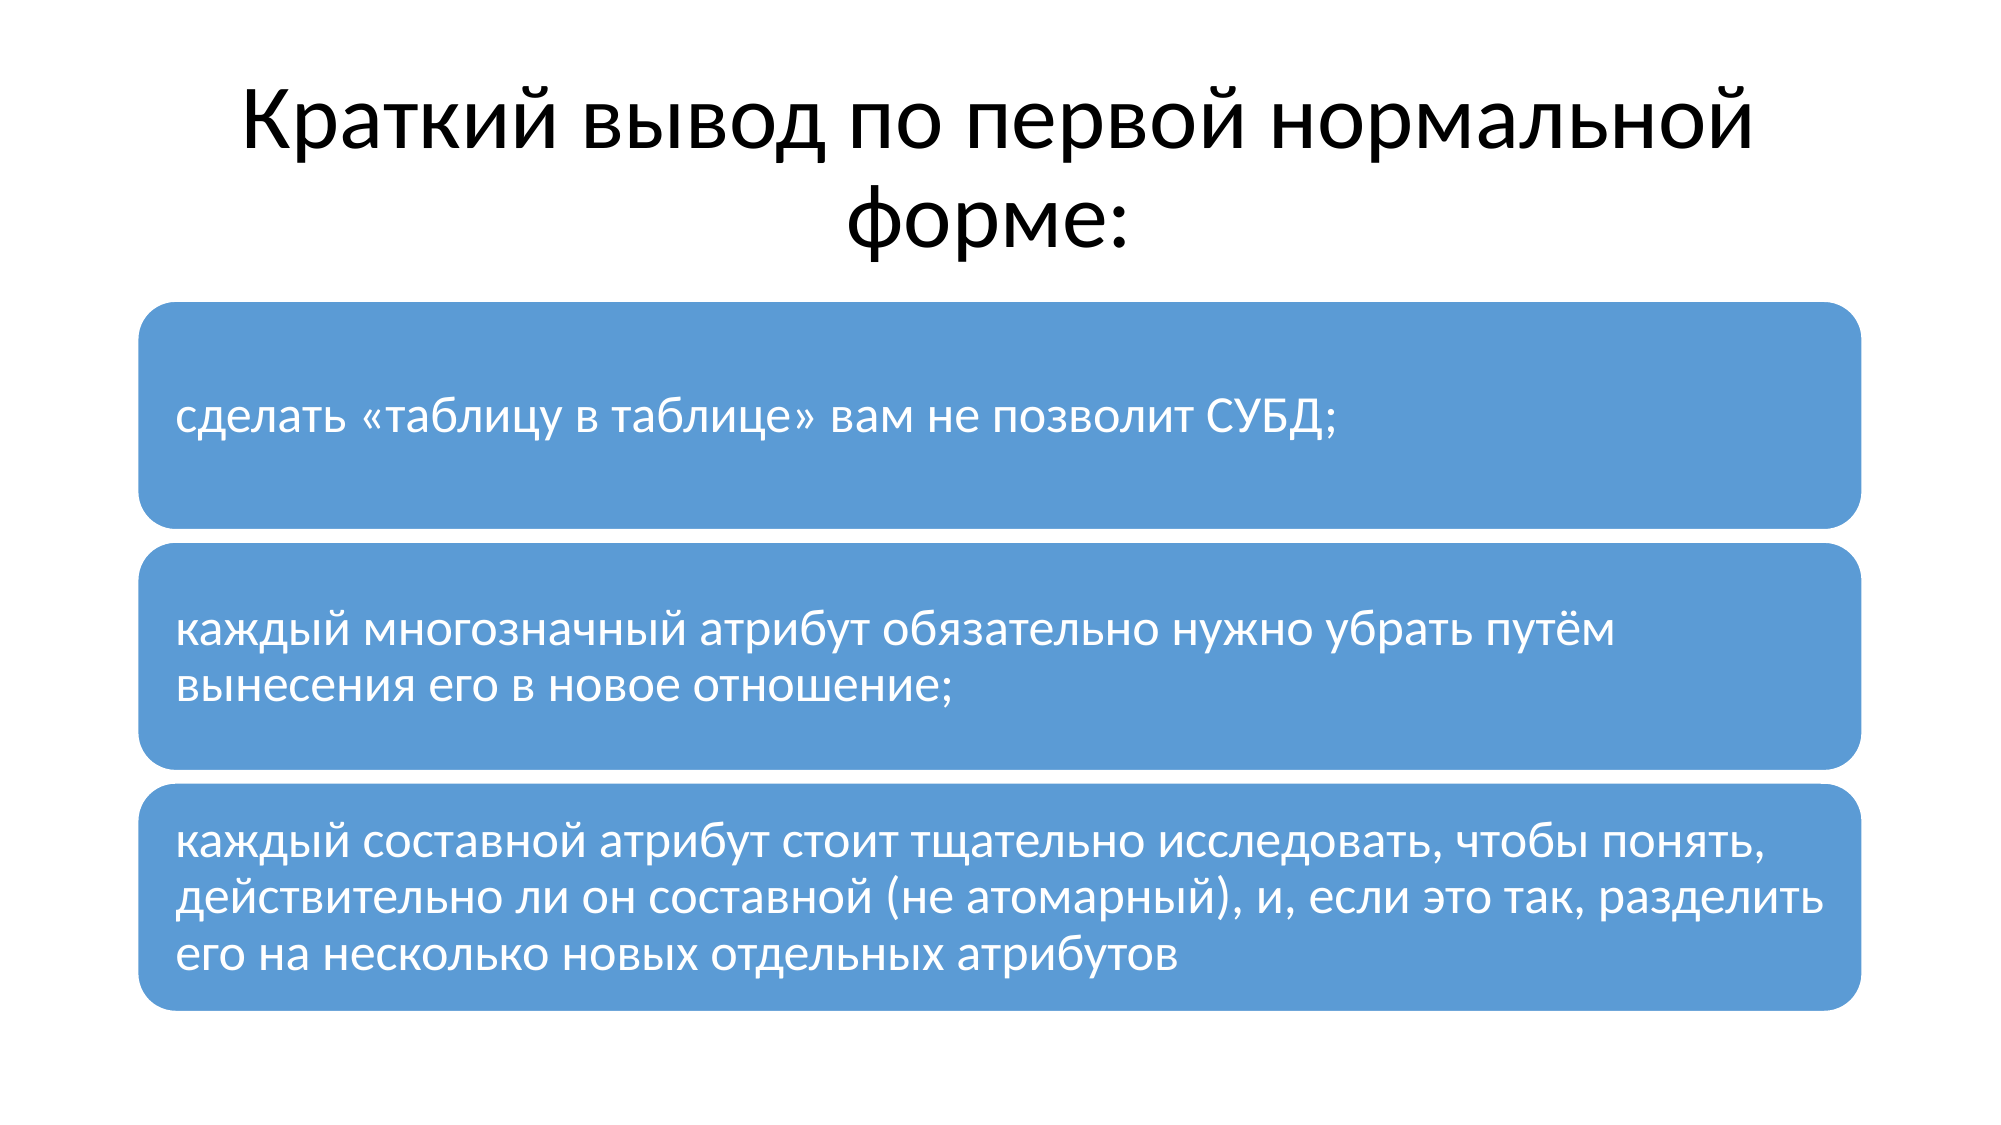

# Краткий вывод по первой нормальной форме:
сделать «таблицу в таблице» вам не позволит СУБД;
каждый многозначный атрибут обязательно нужно убрать путём вынесения его в новое отношение;
каждый составной атрибут стоит тщательно исследовать, чтобы понять, действительно ли он составной (не атомарный), и, если это так, разделить его на несколько новых отдельных атрибутов